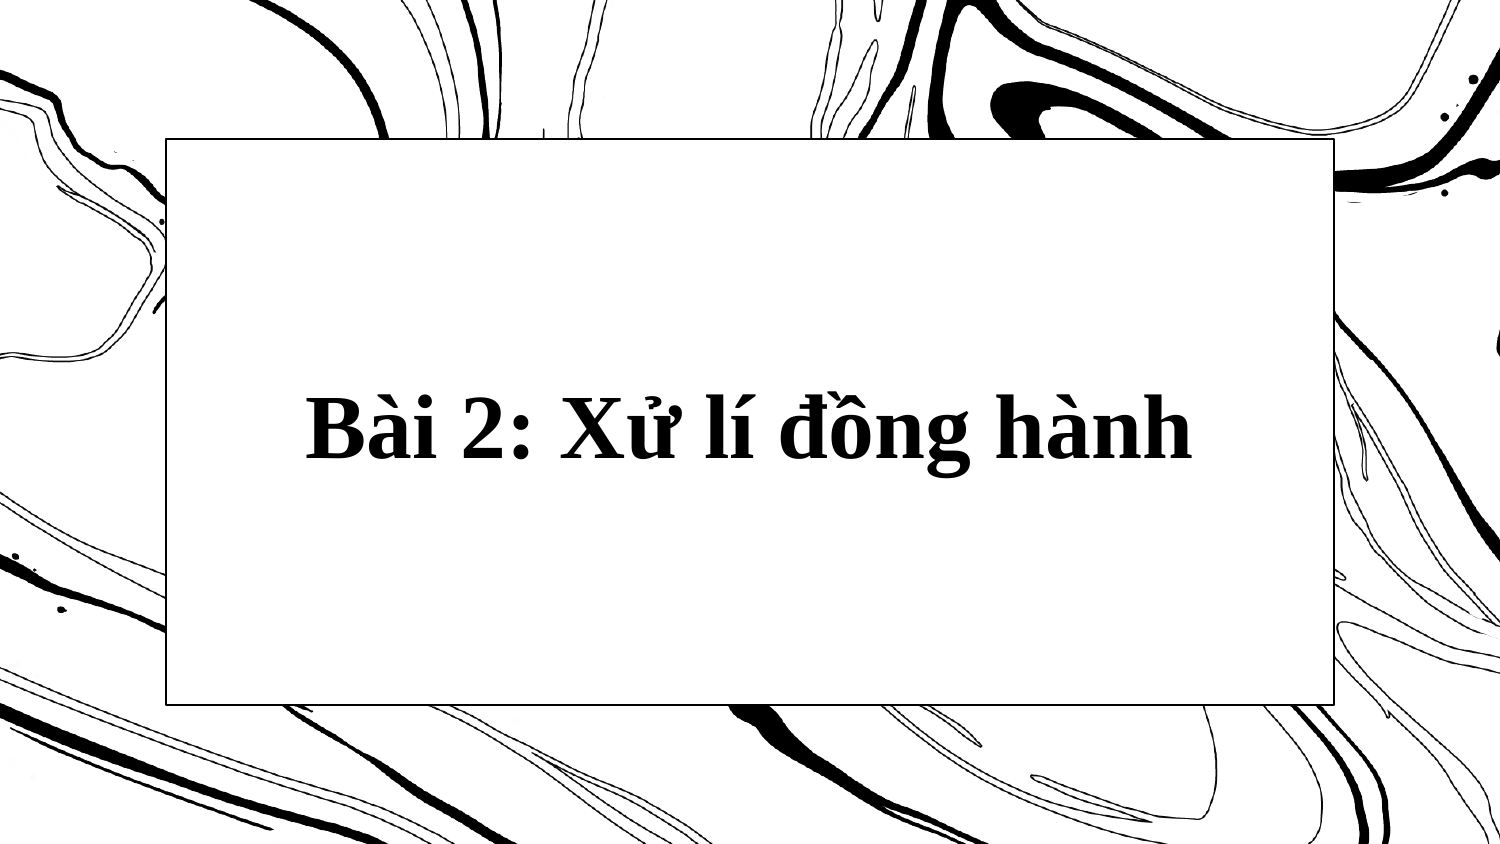

# Bài 2: Xử lí đồng hành